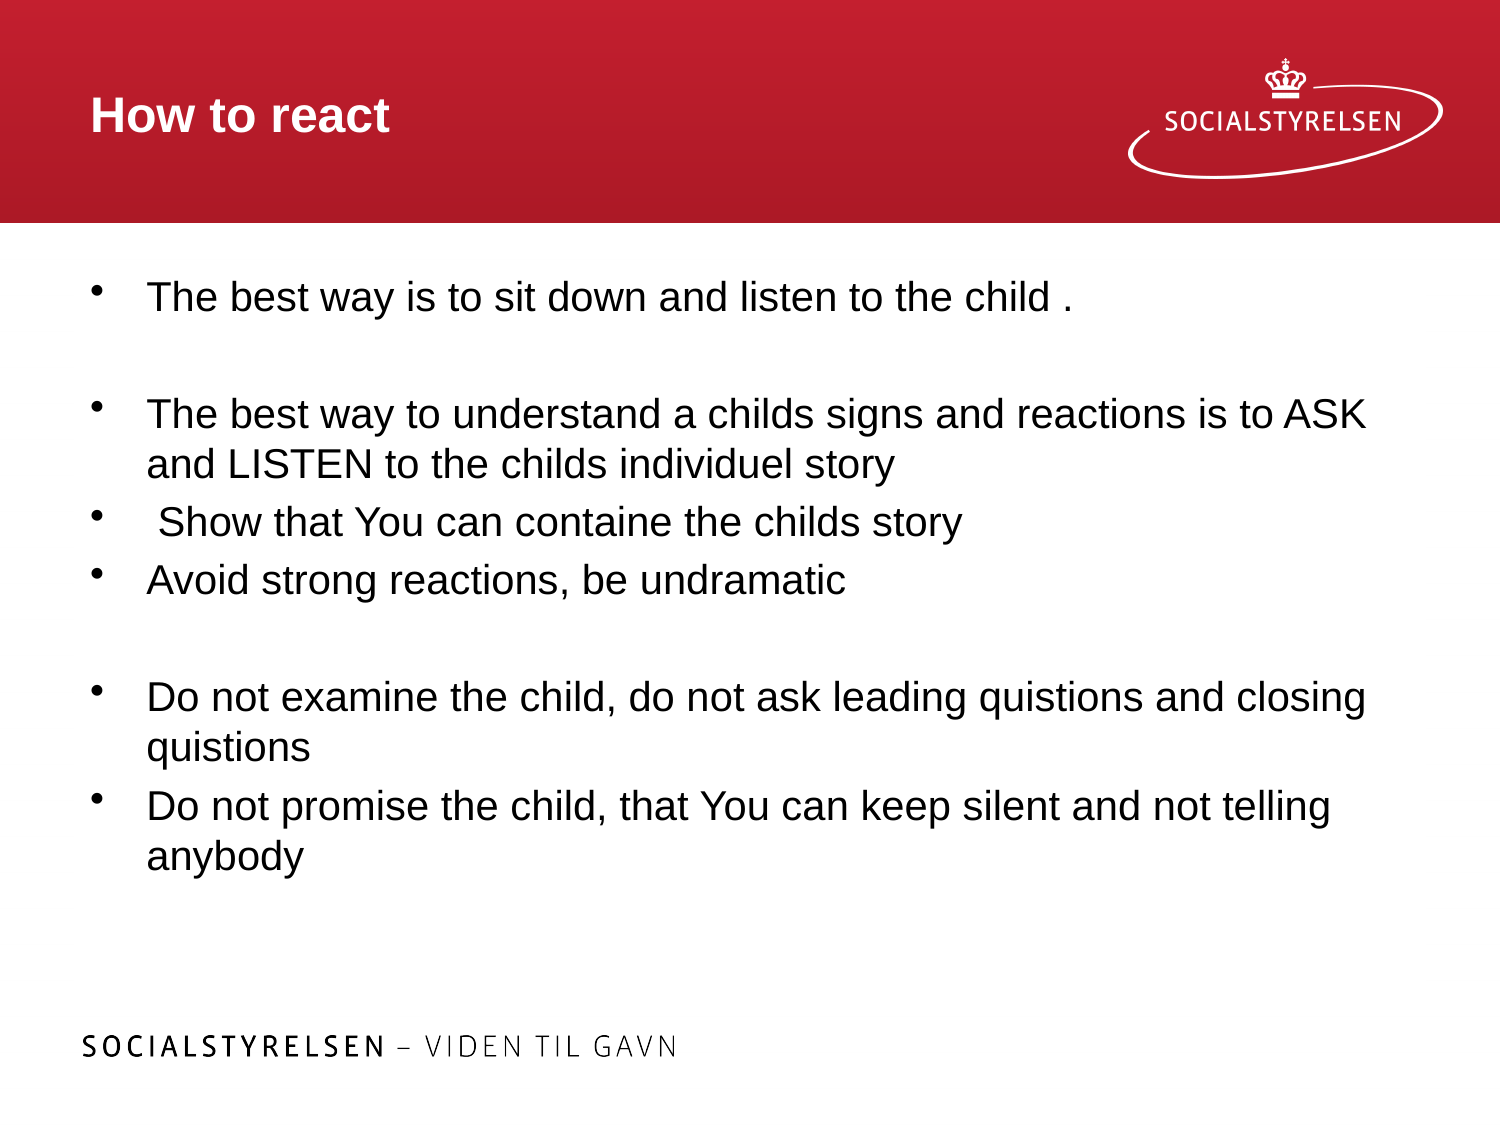

# How to react
The best way is to sit down and listen to the child .

The best way to understand a childs signs and reactions is to ASK and LISTEN to the childs individuel story
 Show that You can containe the childs story
Avoid strong reactions, be undramatic

Do not examine the child, do not ask leading quistions and closing quistions
Do not promise the child, that You can keep silent and not telling anybody